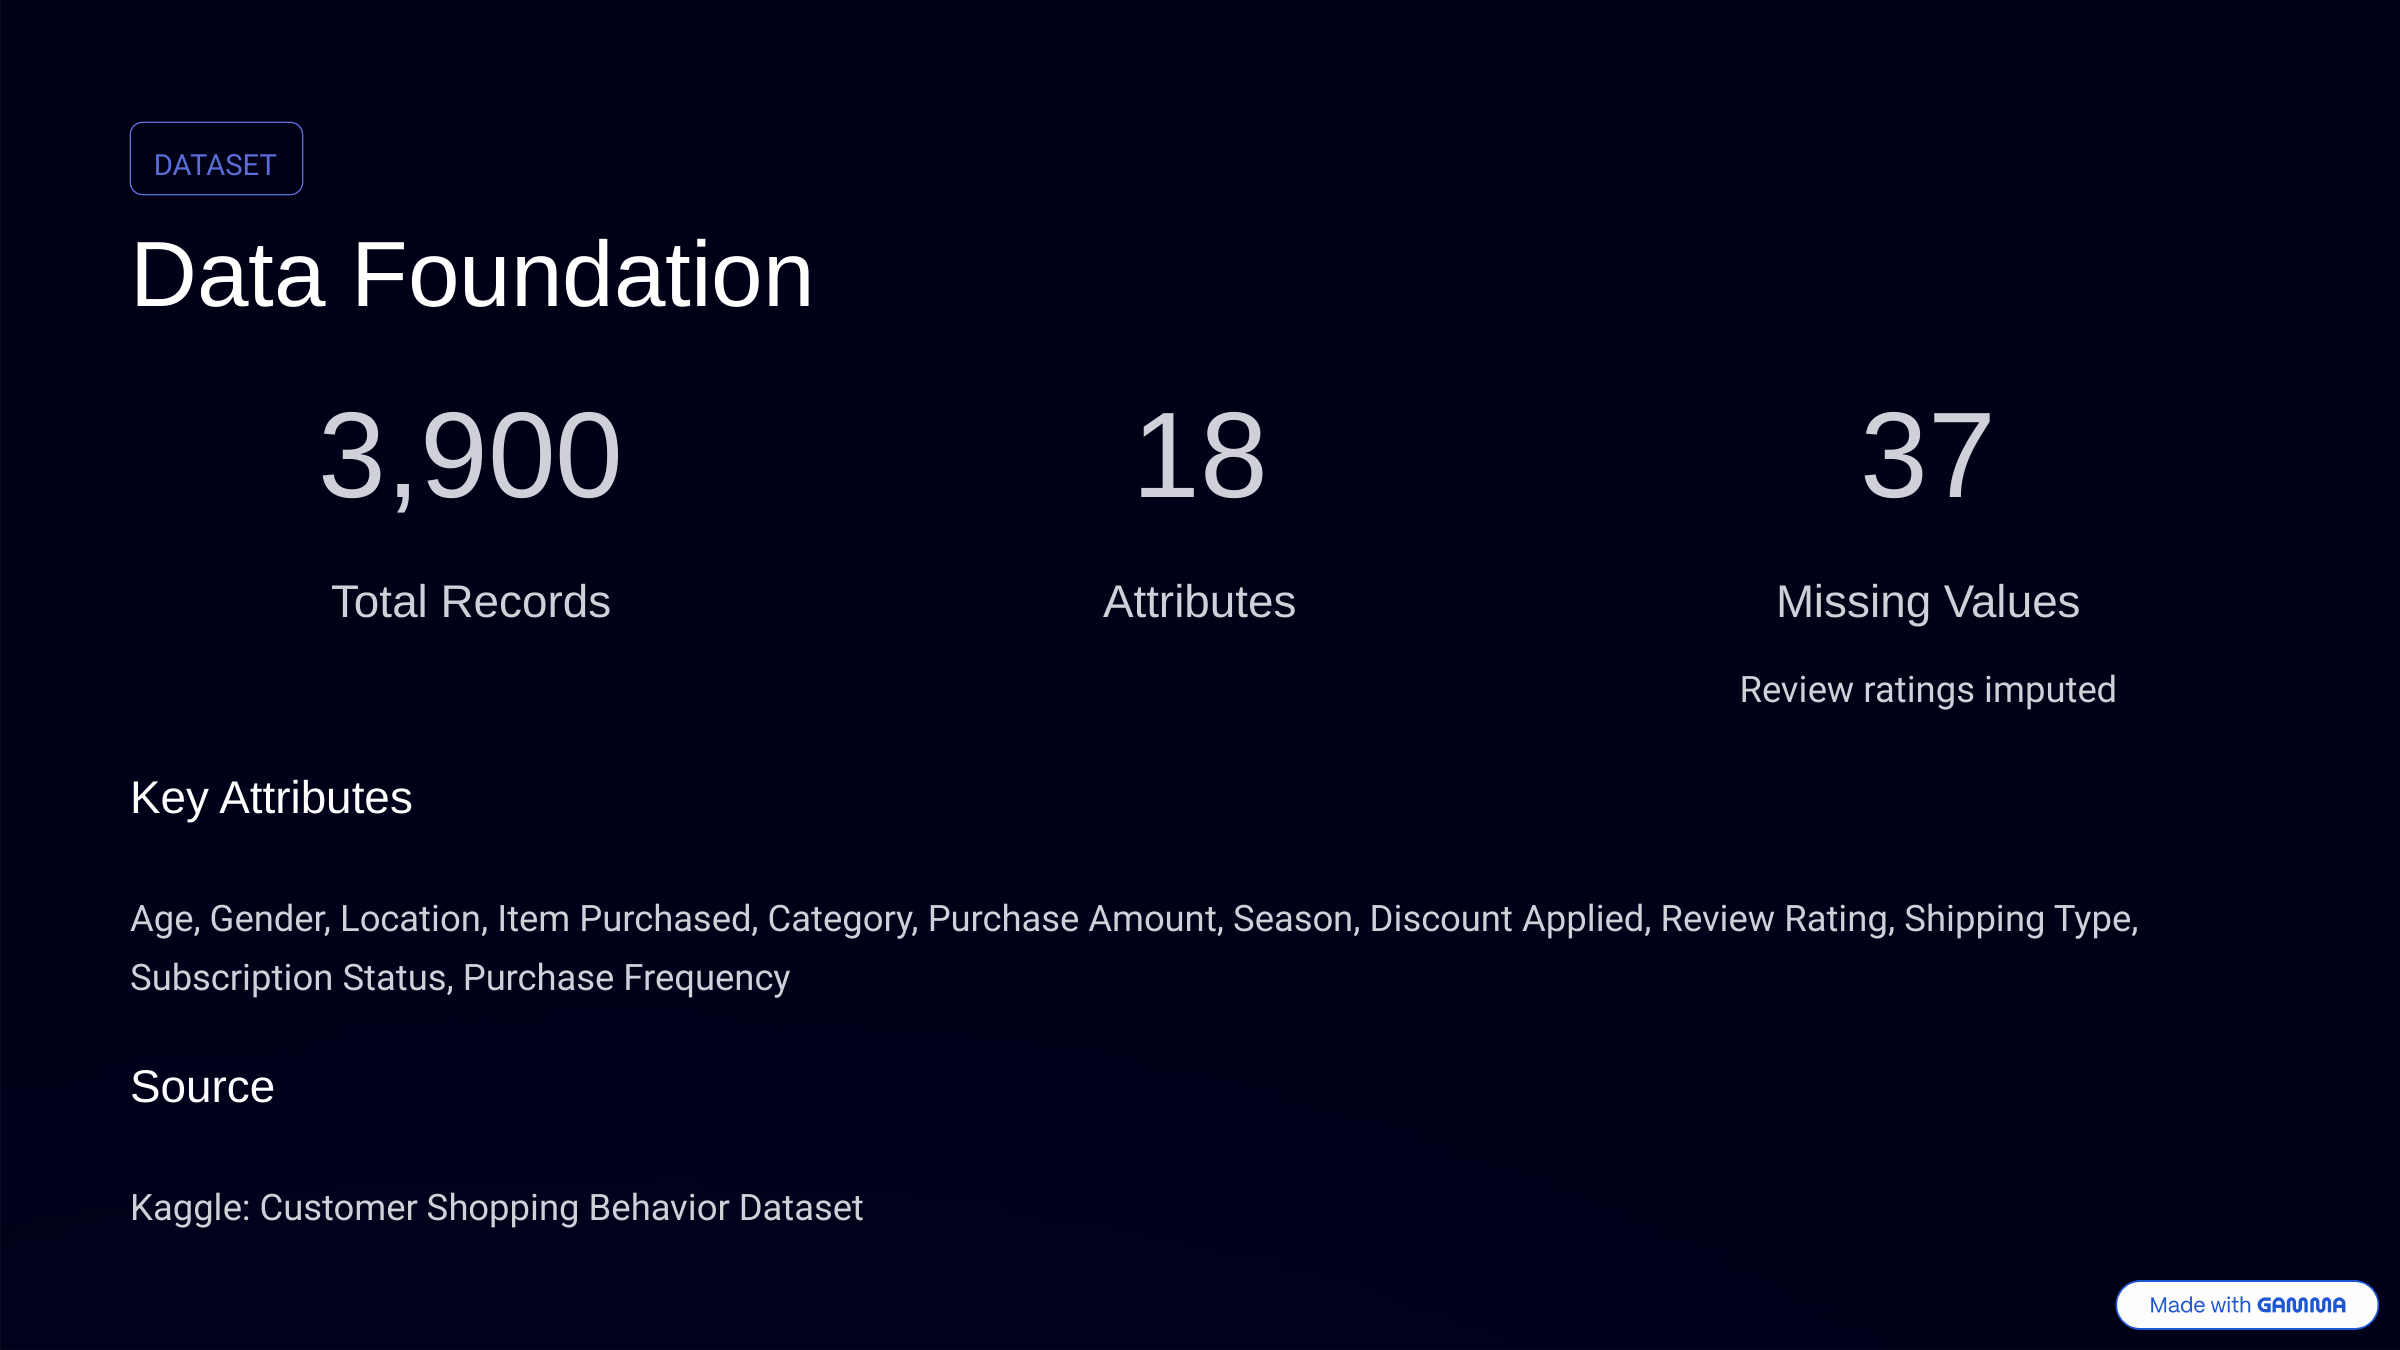

DATASET
Data Foundation
3,900
18
37
Total Records
Attributes
Missing Values
Review ratings imputed
Key Attributes
Age, Gender, Location, Item Purchased, Category, Purchase Amount, Season, Discount Applied, Review Rating, Shipping Type, Subscription Status, Purchase Frequency
Source
Kaggle: Customer Shopping Behavior Dataset